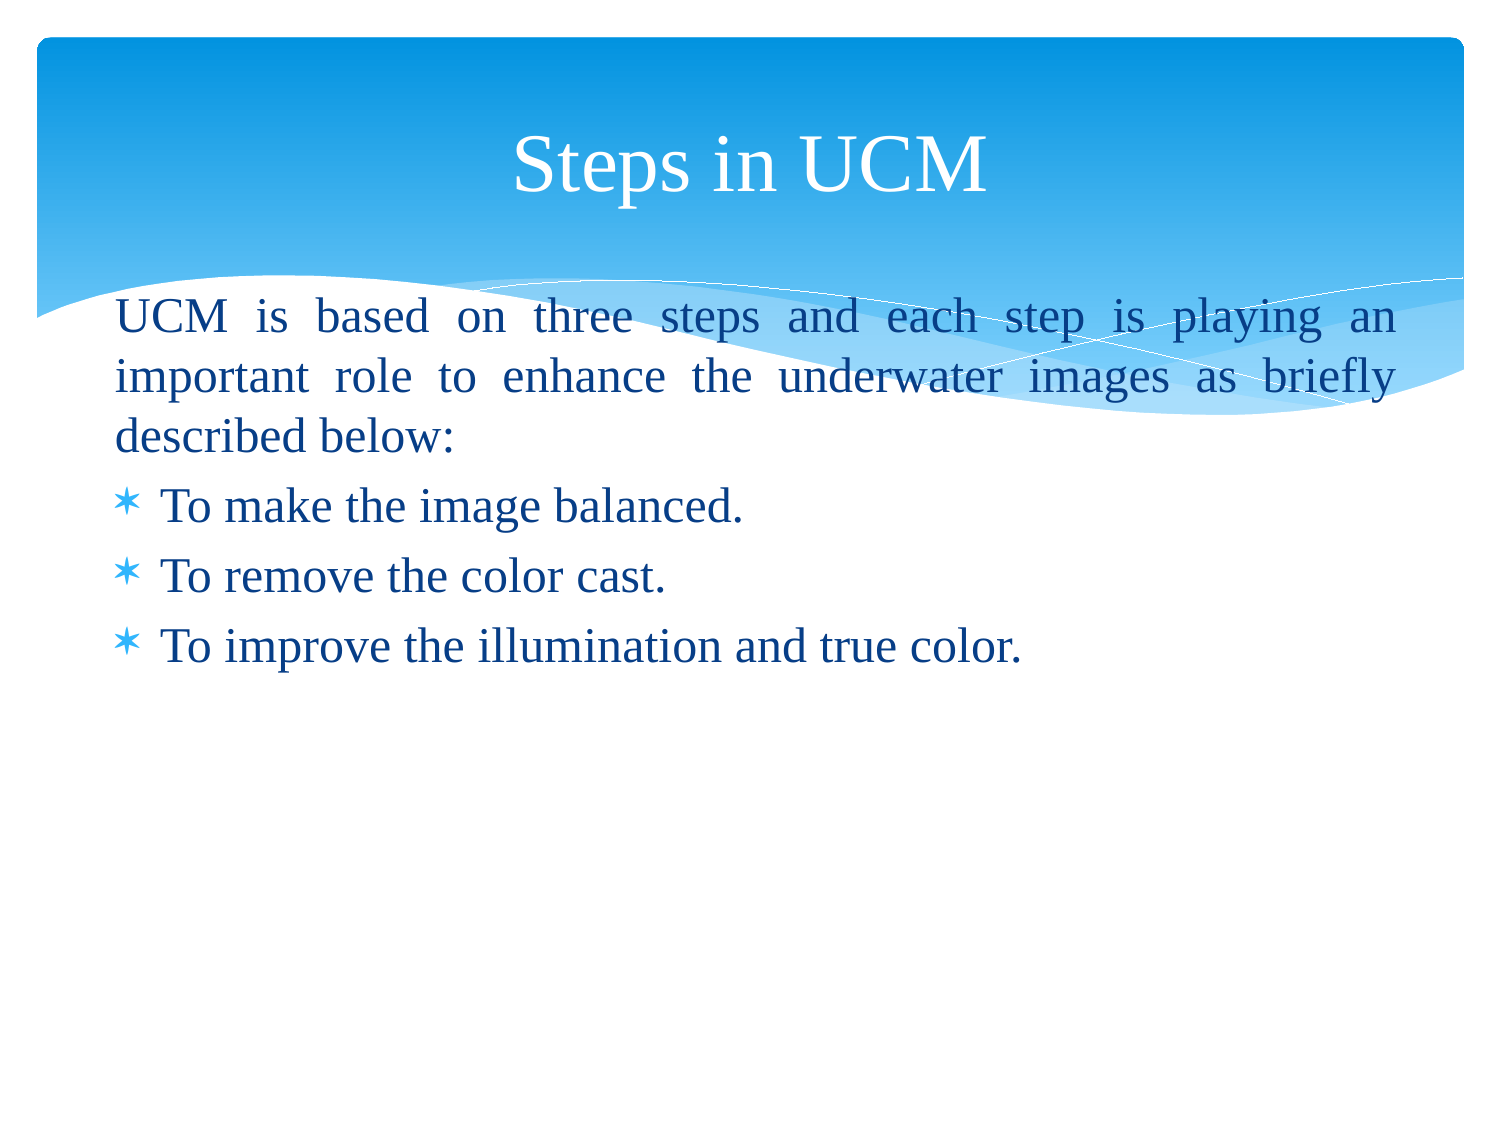

# Steps in UCM
UCM is based on three steps and each step is playing an important role to enhance the underwater images as briefly described below:
To make the image balanced.
To remove the color cast.
To improve the illumination and true color.